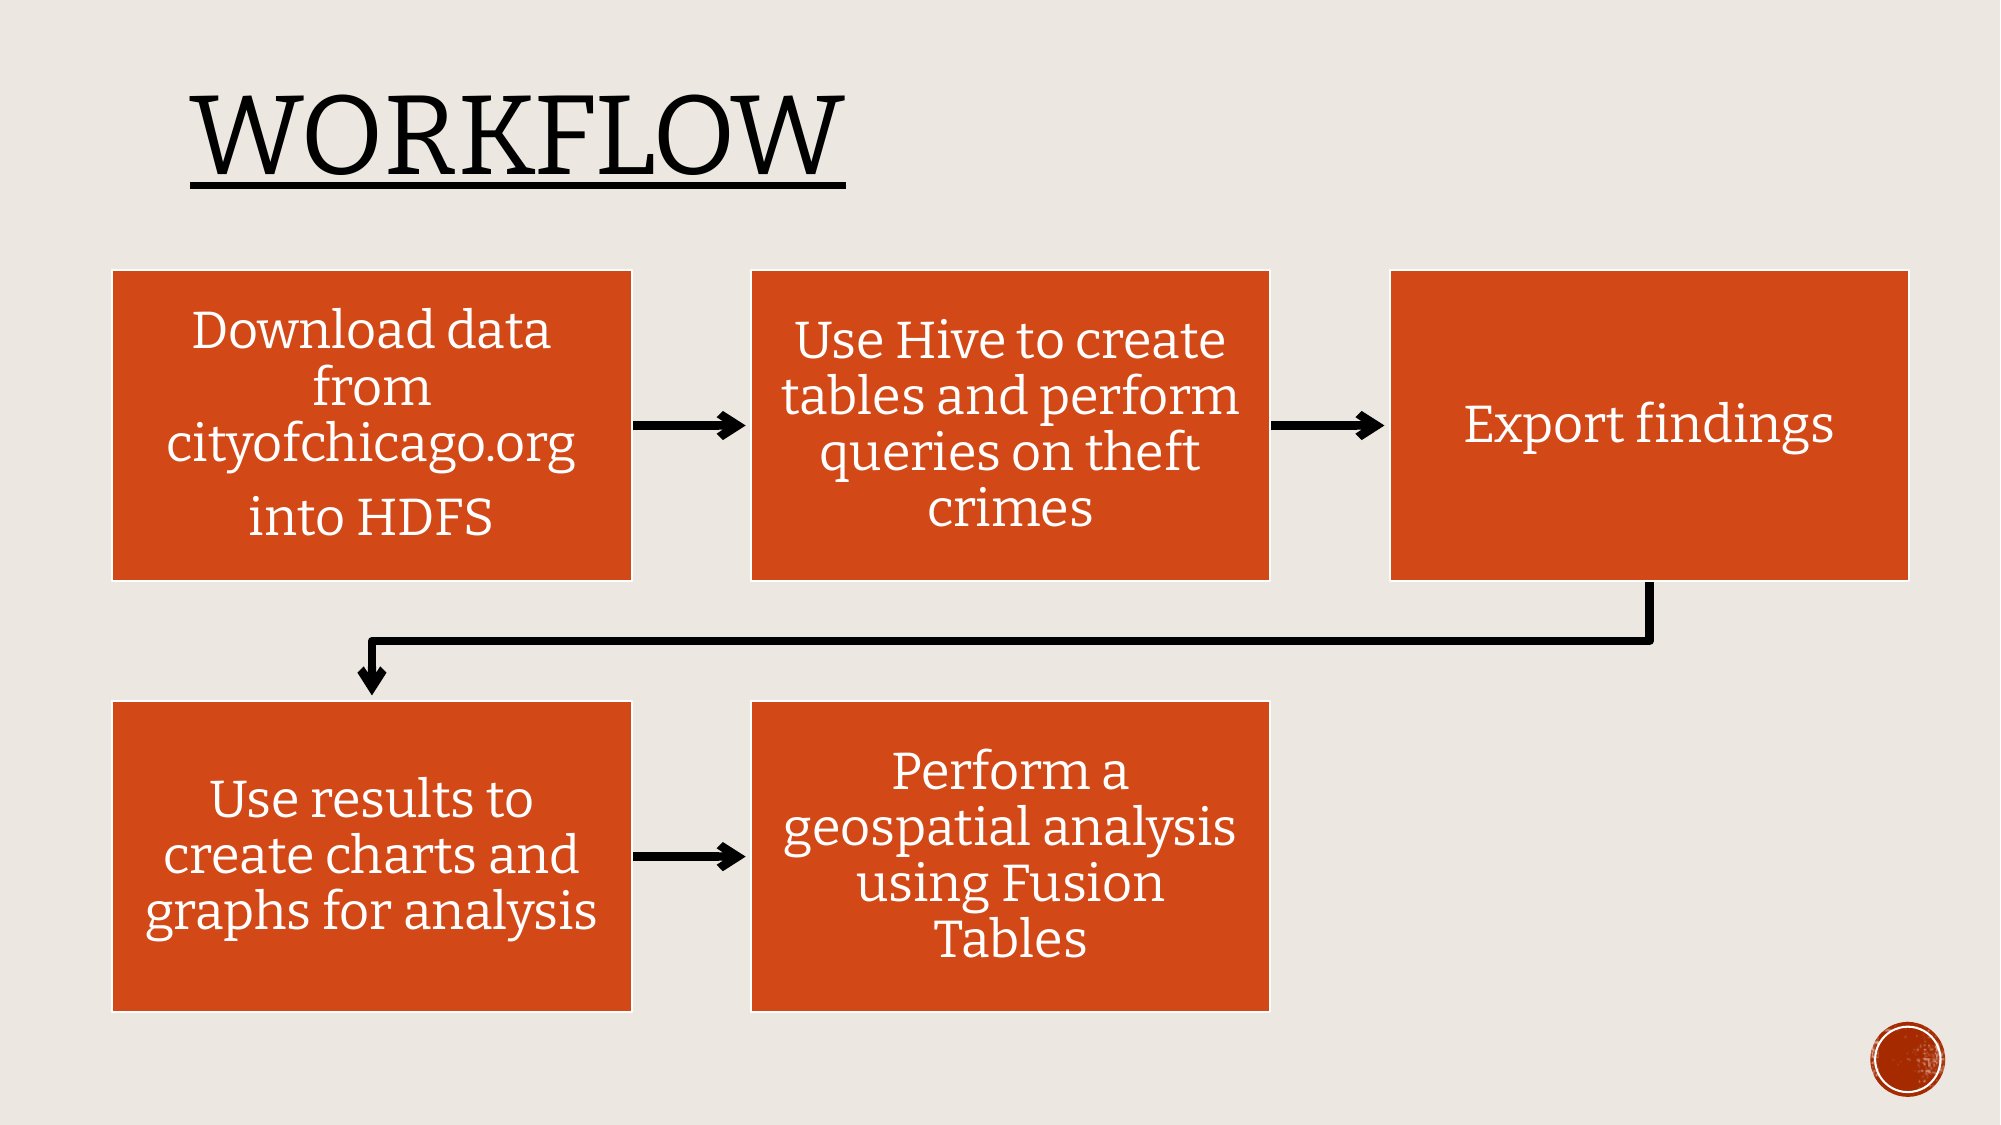

# workflow

Download data from cityofchicago.org
into HDFS

Use Hive to create tables and perform queries on theft crimes

Export findings

Use results to create charts and graphs for analysis
Perform a geospatial analysis using Fusion Tables